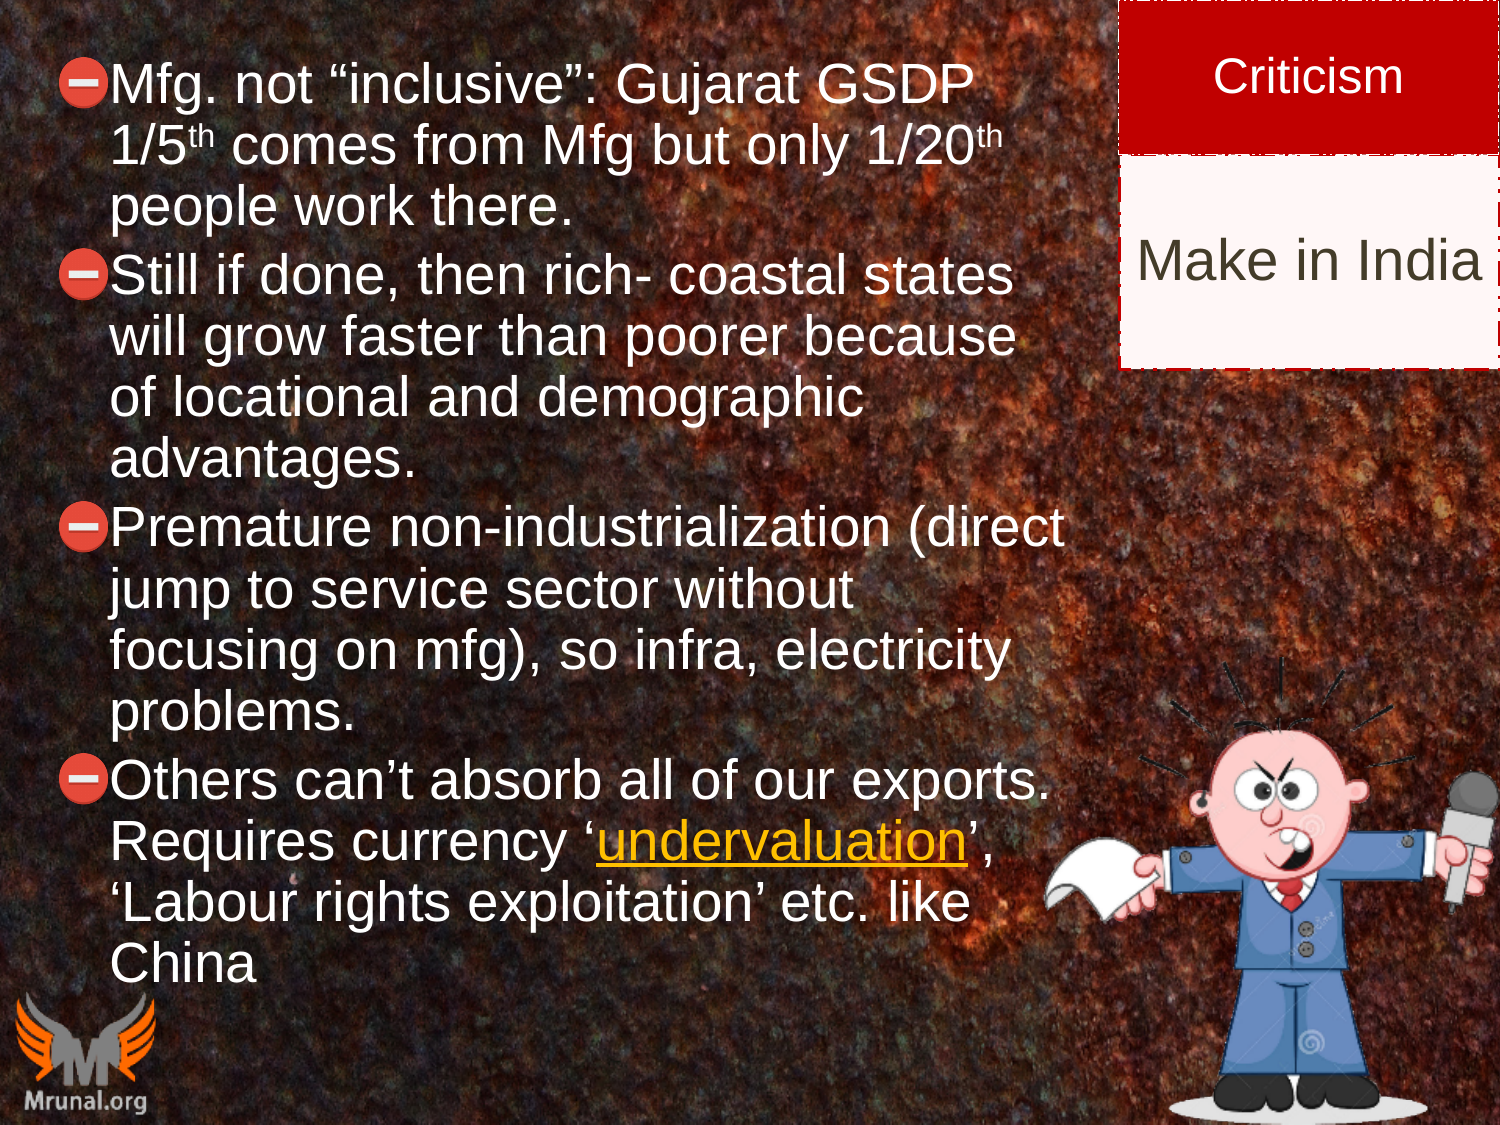

Criticism
Mfg. not “inclusive”: Gujarat GSDP 1/5th comes from Mfg but only 1/20th people work there.
Still if done, then rich- coastal states will grow faster than poorer because of locational and demographic advantages.
Premature non-industrialization (direct jump to service sector without focusing on mfg), so infra, electricity problems.
Others can’t absorb all of our exports. Requires currency ‘undervaluation’, ‘Labour rights exploitation’ etc. like China

# Make in India